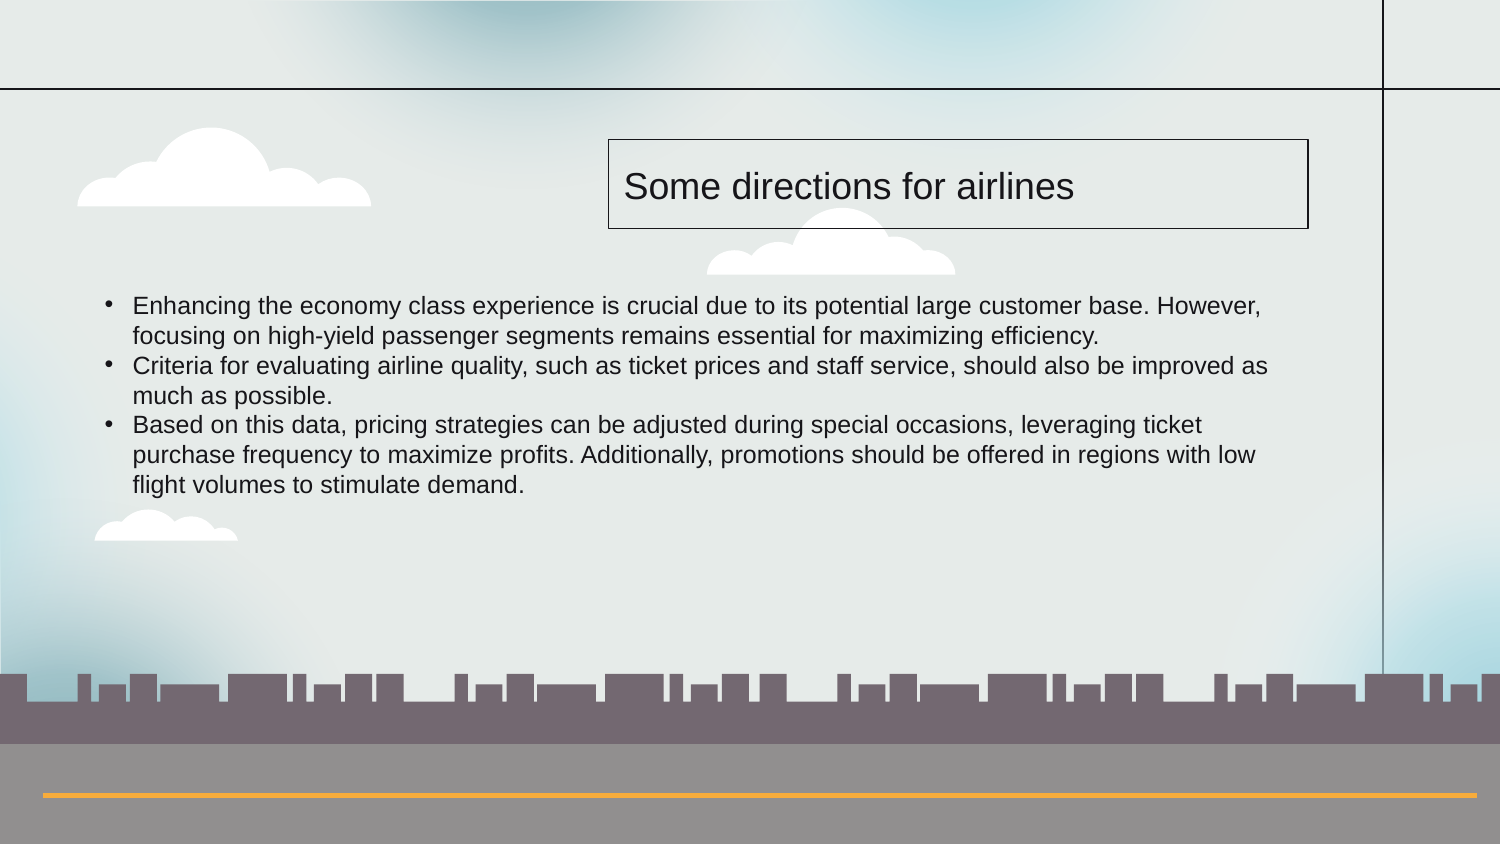

# Some directions for airlines
Enhancing the economy class experience is crucial due to its potential large customer base. However, focusing on high-yield passenger segments remains essential for maximizing efficiency.
Criteria for evaluating airline quality, such as ticket prices and staff service, should also be improved as much as possible.
Based on this data, pricing strategies can be adjusted during special occasions, leveraging ticket purchase frequency to maximize profits. Additionally, promotions should be offered in regions with low flight volumes to stimulate demand.